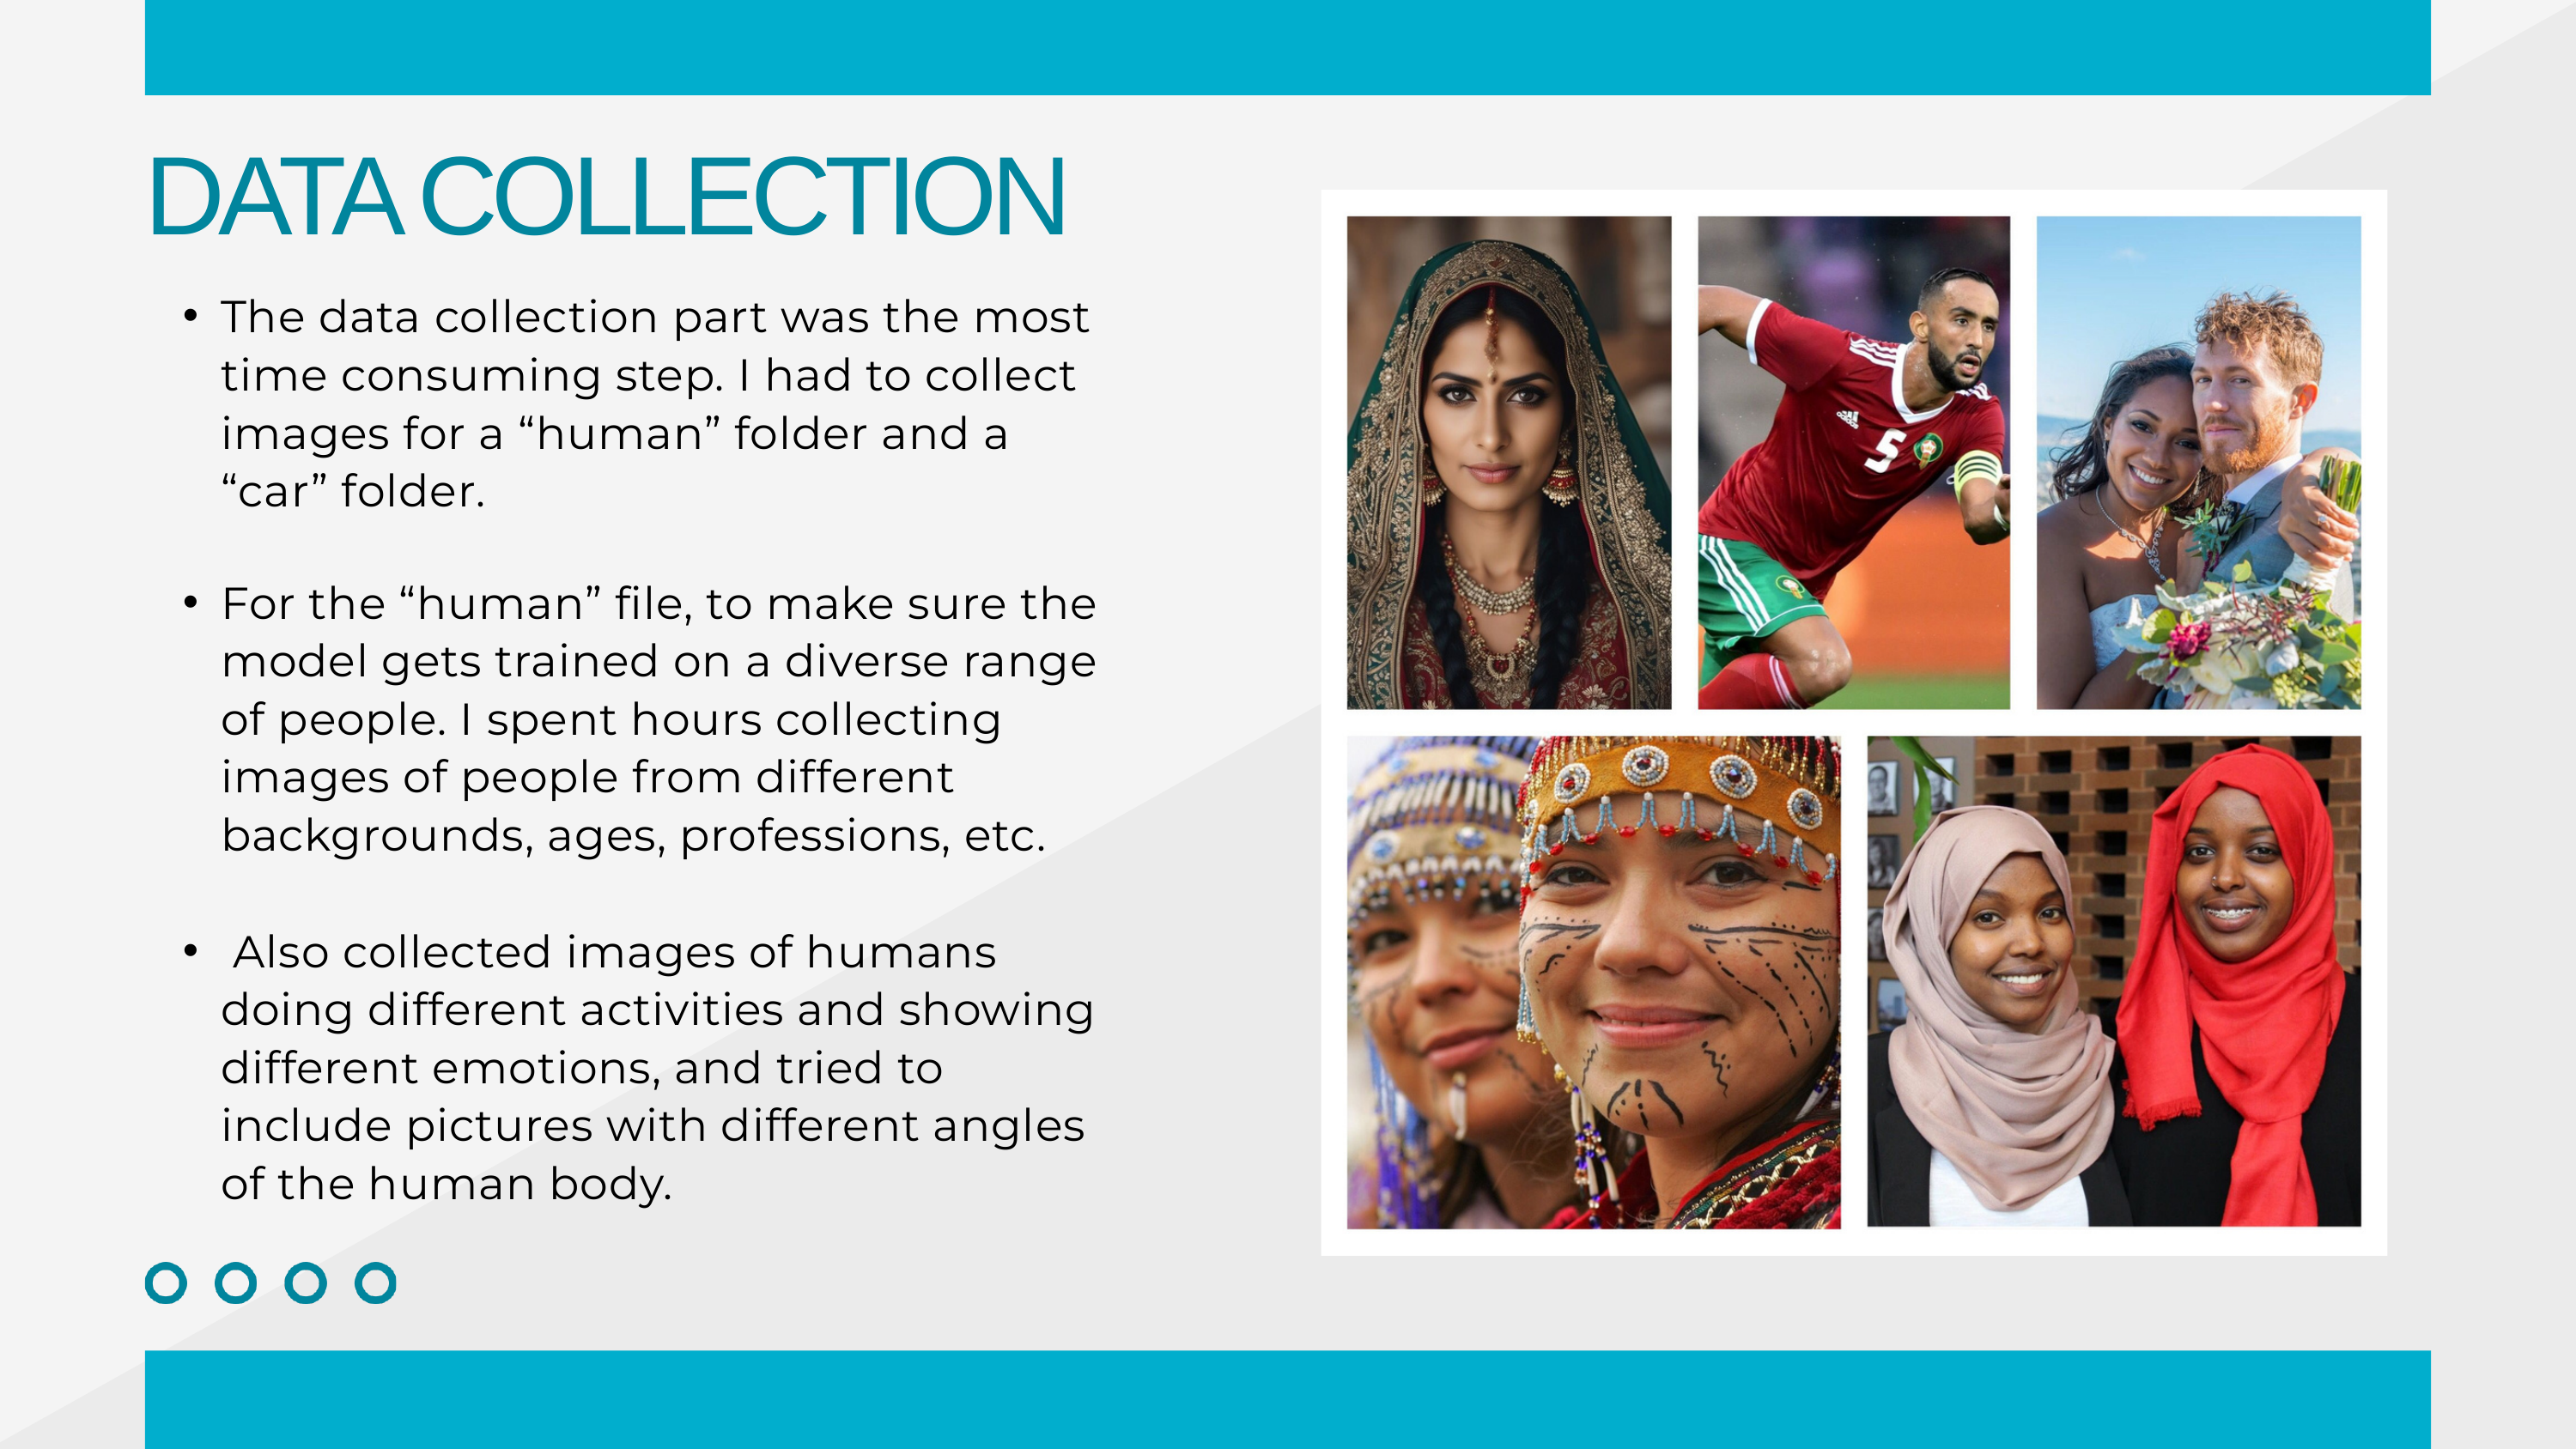

DATA COLLECTION

The data collection part was the most time consuming step. I had to collect images for a “human” folder and a “car” folder.
For the “human” file, to make sure the model gets trained on a diverse range of people. I spent hours collecting images of people from different backgrounds, ages, professions, etc.

 Also collected images of humans doing different activities and showing different emotions, and tried to include pictures with different angles of the human body.